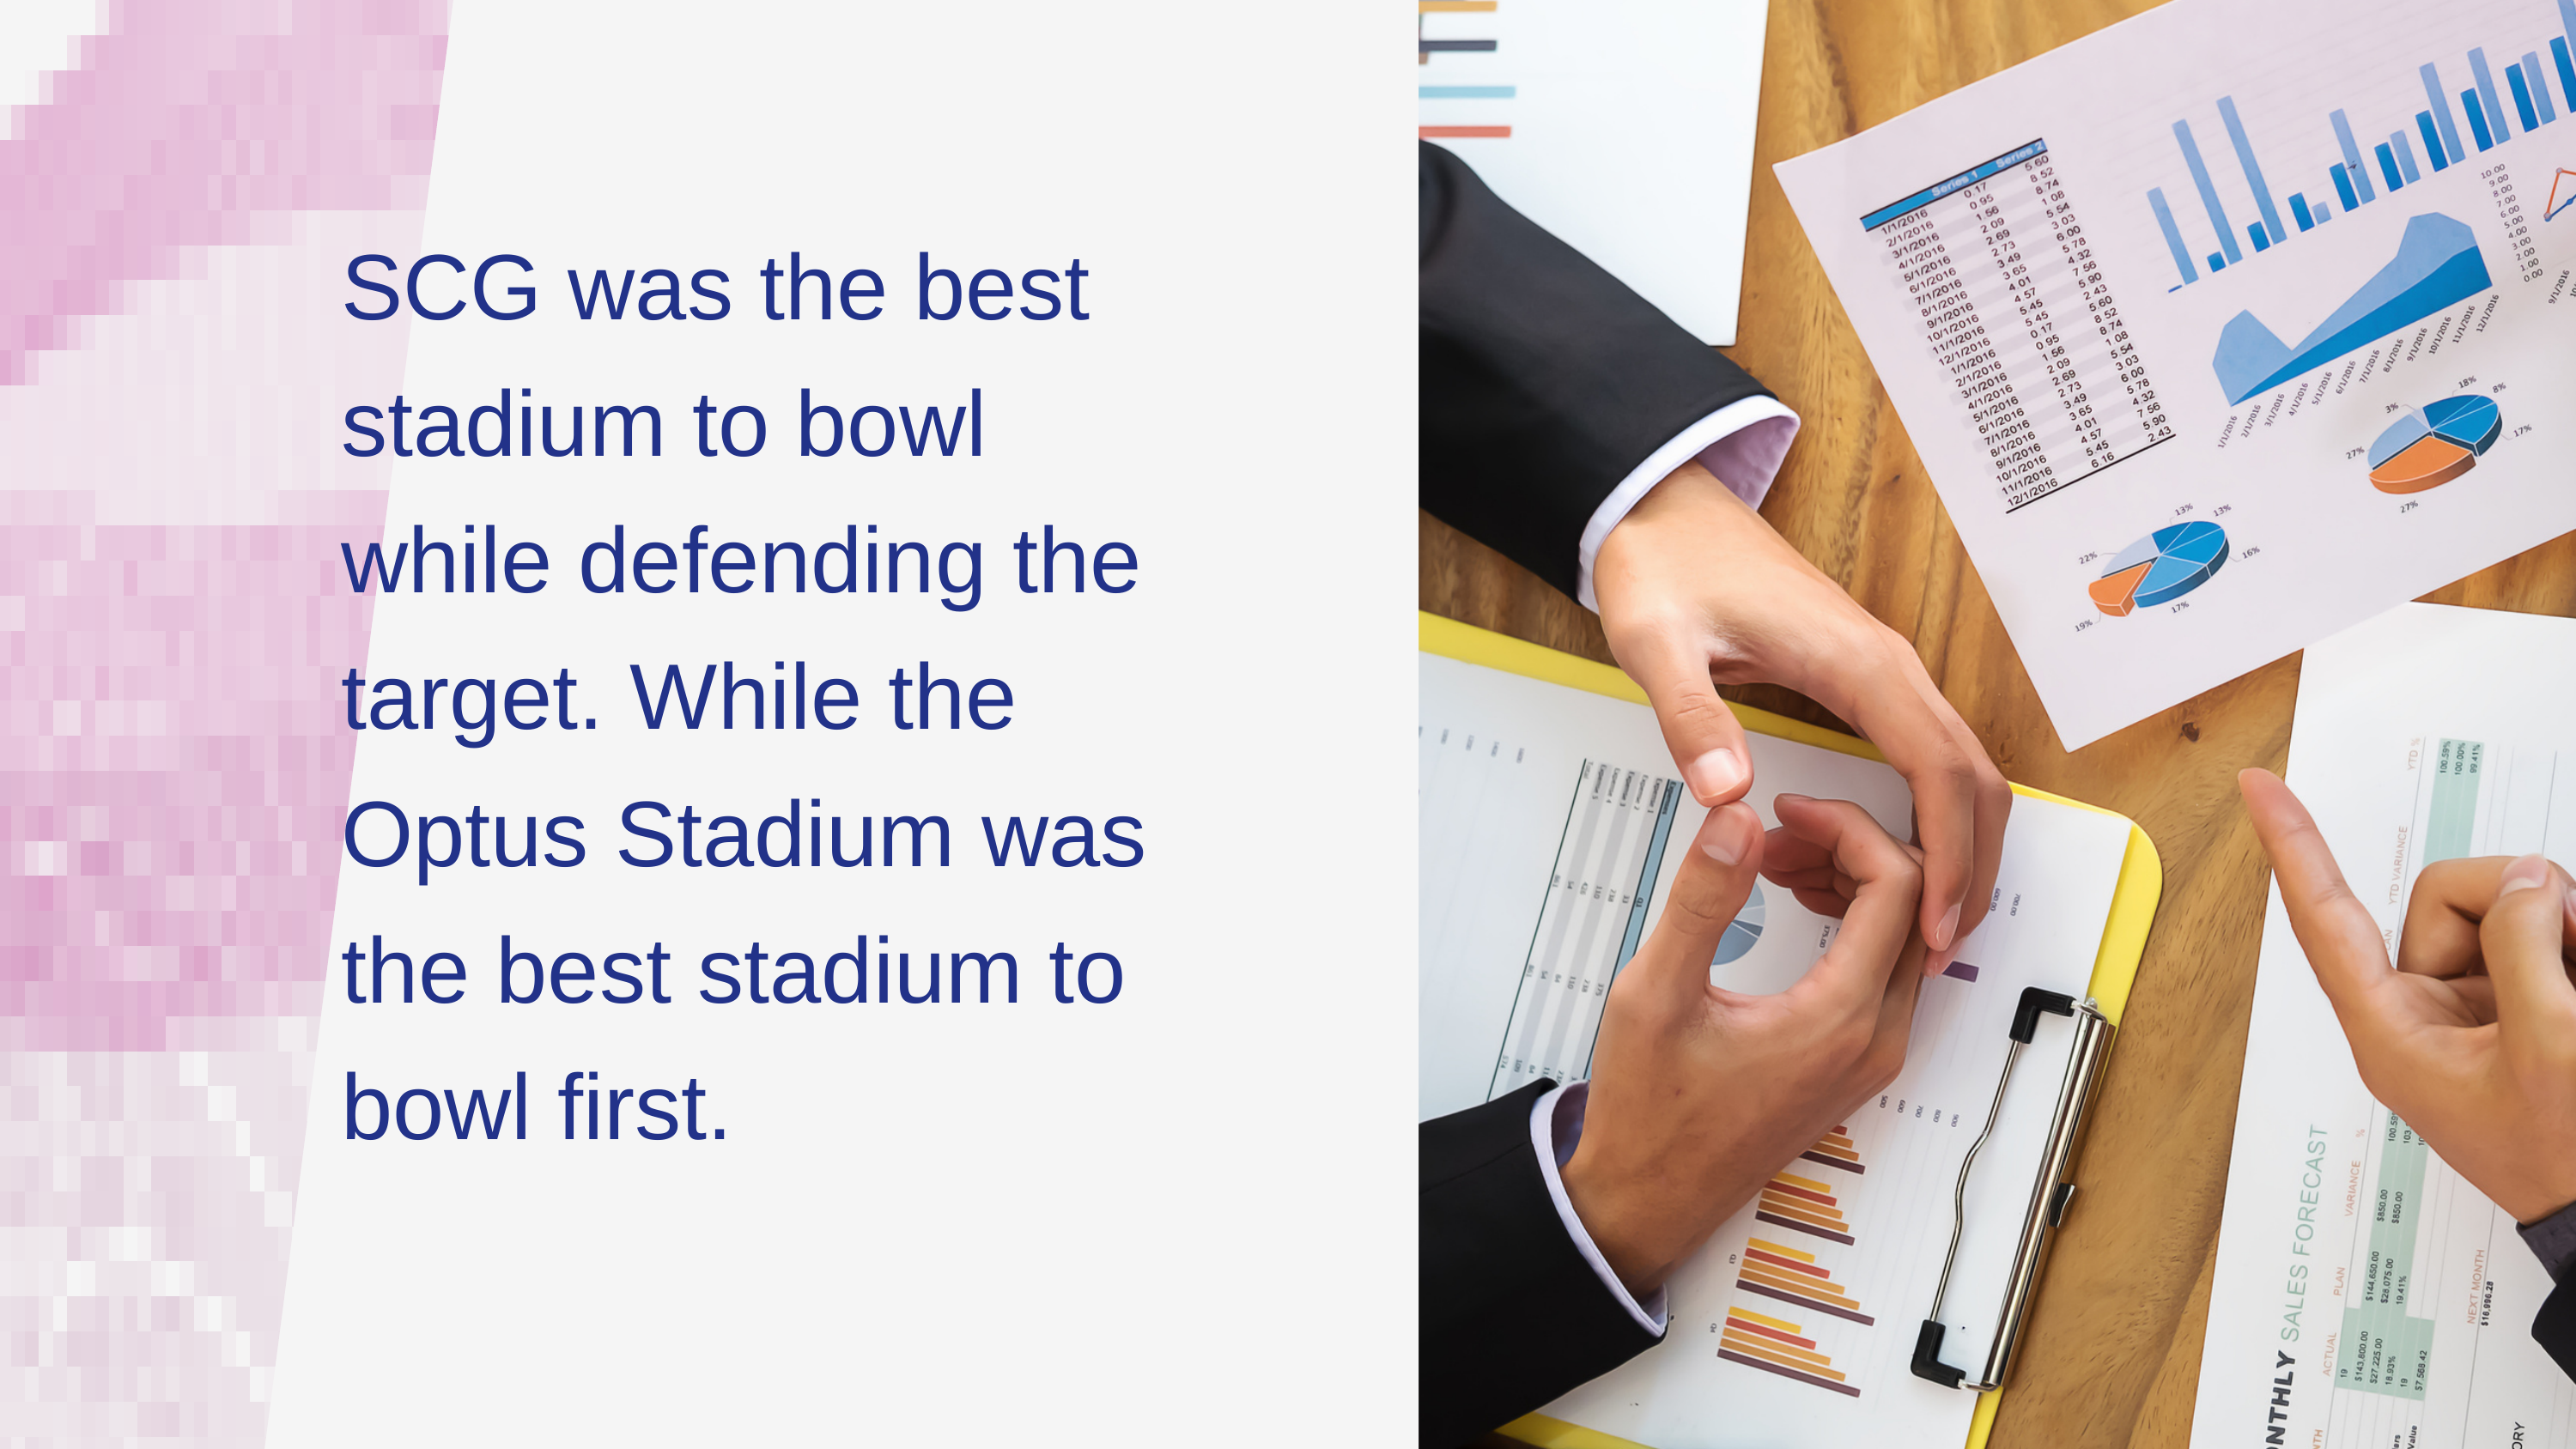

SCG was the best stadium to bowl while defending the target. While the Optus Stadium was the best stadium to bowl first.